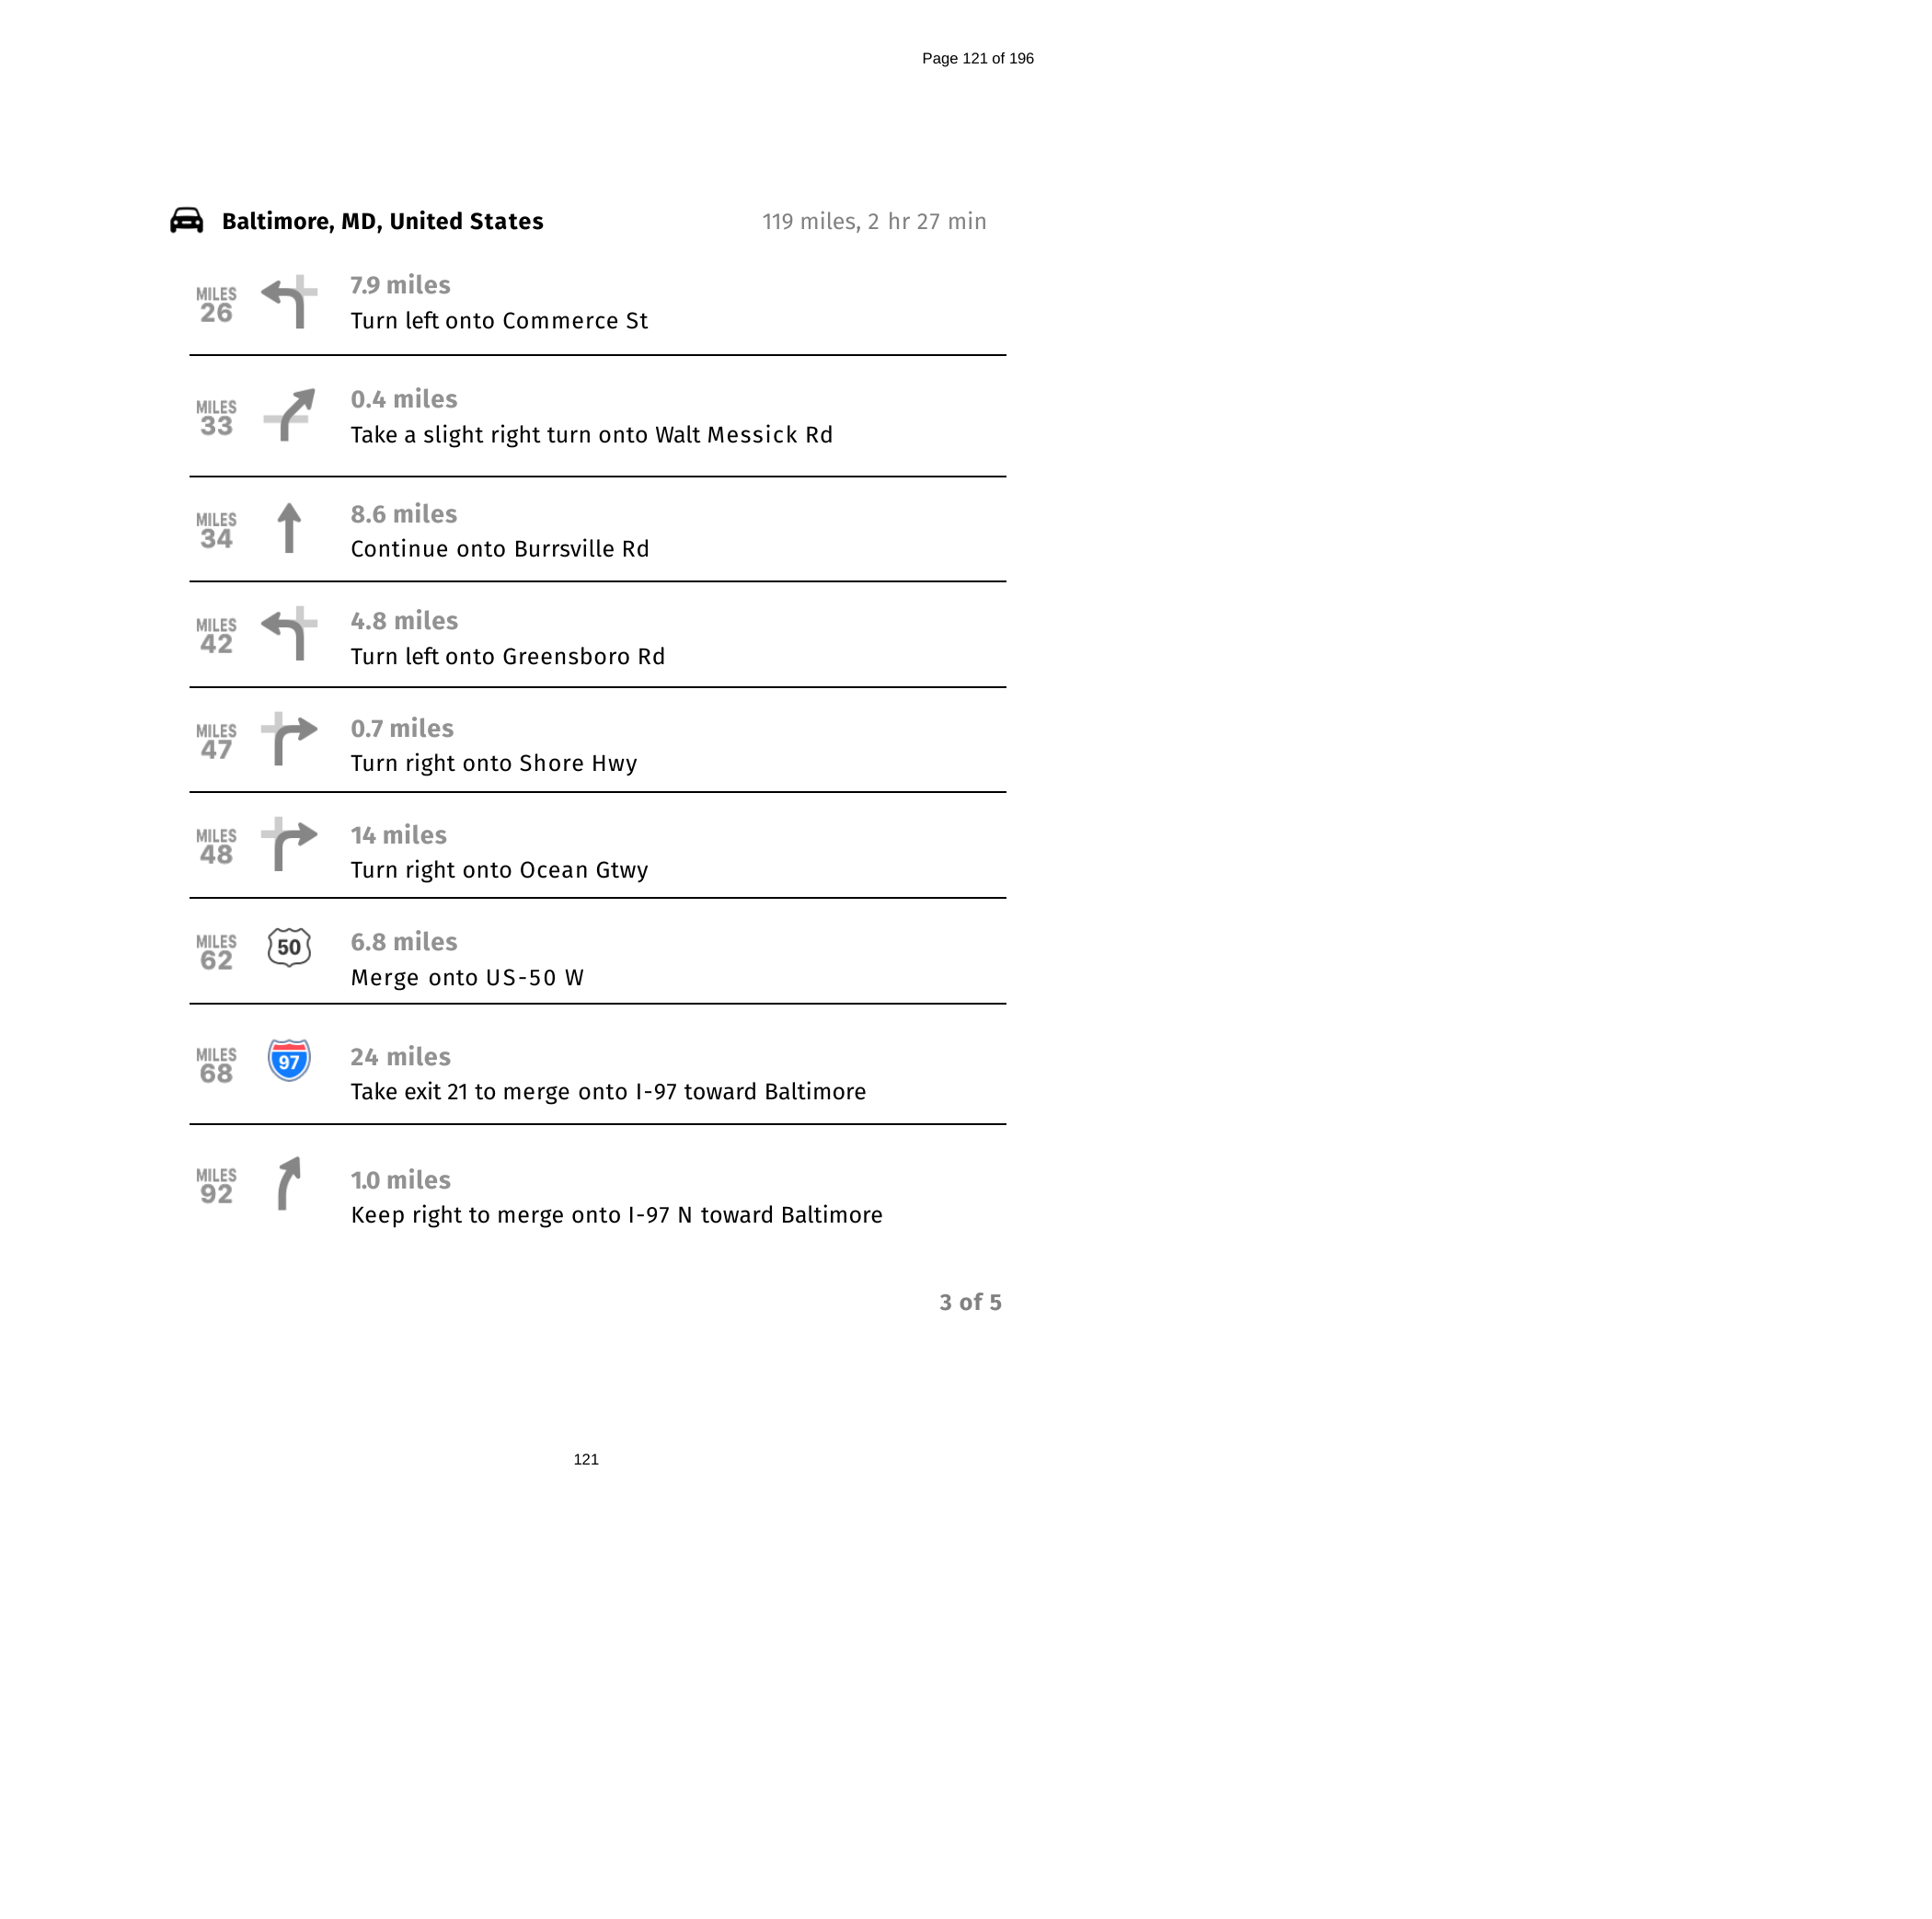

Page 121 of 196

Baltimore, MD, United States
119 miles, 2 hr 27 min
7.9 miles
Turn left onto Commerce St

0.4 miles
Take a slight right turn onto Walt Messick Rd

8.6 miles
Continue onto Burrsville Rd

4.8 miles
Turn left onto Greensboro Rd

0.7 miles
Turn right onto Shore Hwy

14 miles
Turn right onto Ocean Gtwy

6.8 miles
Merge onto US-50 W

24 miles
Take exit 21 to merge onto I-97 toward Baltimore

1.0 miles
Keep right to merge onto I-97 N toward Baltimore

3 of 5
121